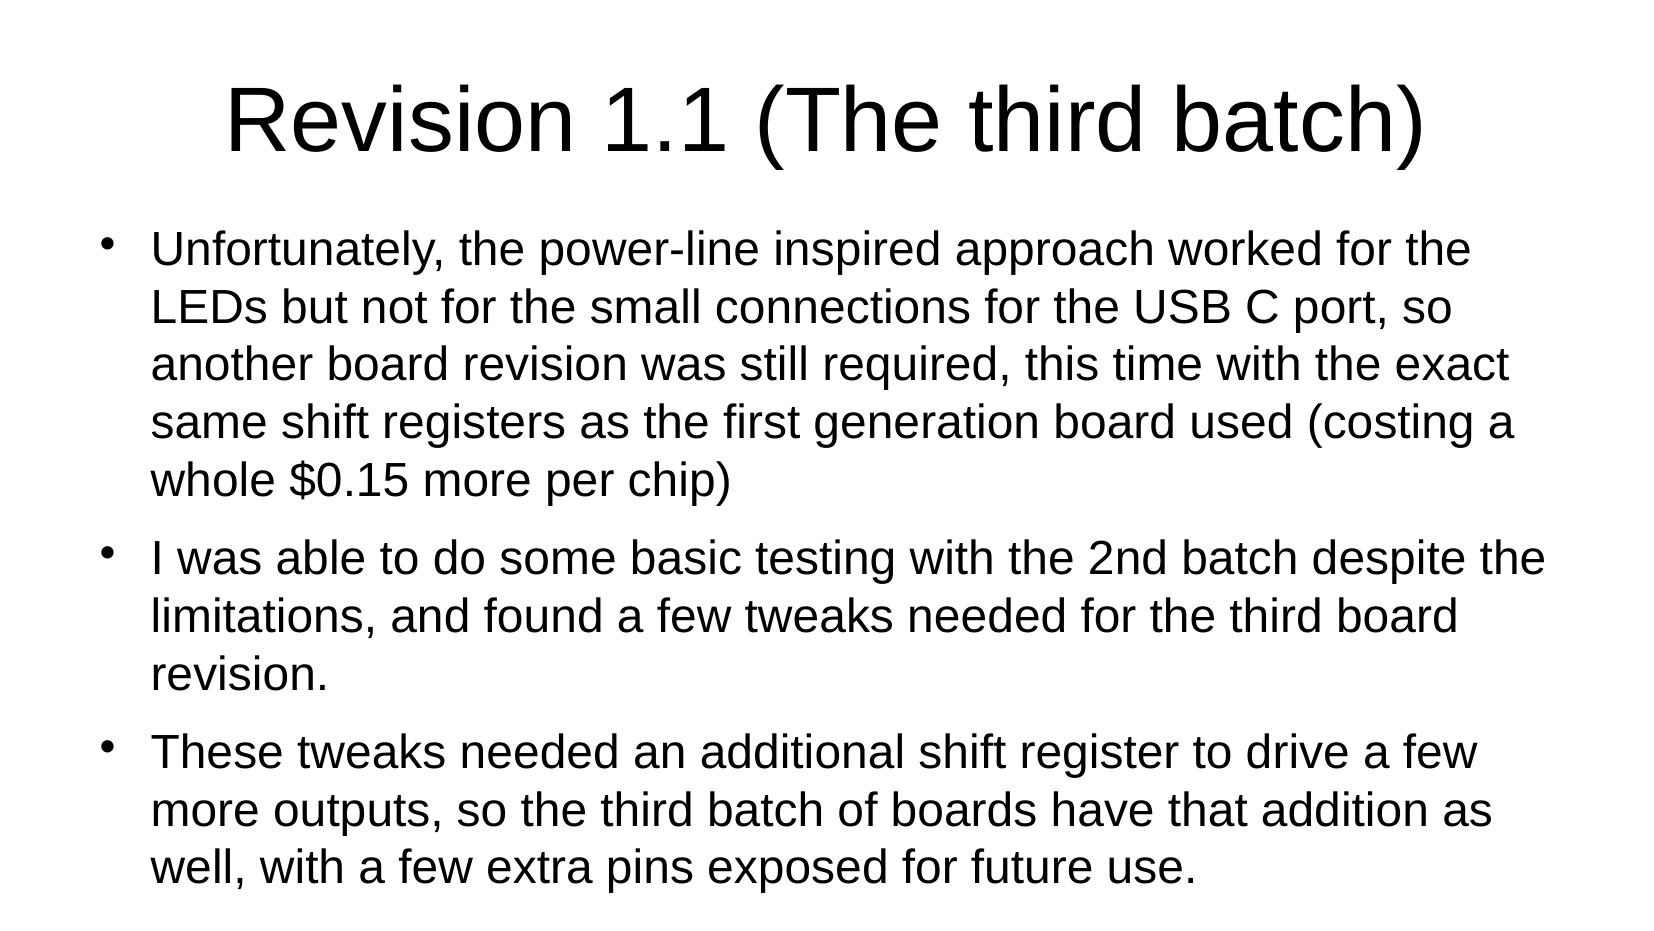

# Revision 1.1 (The third batch)
Unfortunately, the power-line inspired approach worked for the LEDs but not for the small connections for the USB C port, so another board revision was still required, this time with the exact same shift registers as the first generation board used (costing a whole $0.15 more per chip)
I was able to do some basic testing with the 2nd batch despite the limitations, and found a few tweaks needed for the third board revision.
These tweaks needed an additional shift register to drive a few more outputs, so the third batch of boards have that addition as well, with a few extra pins exposed for future use.